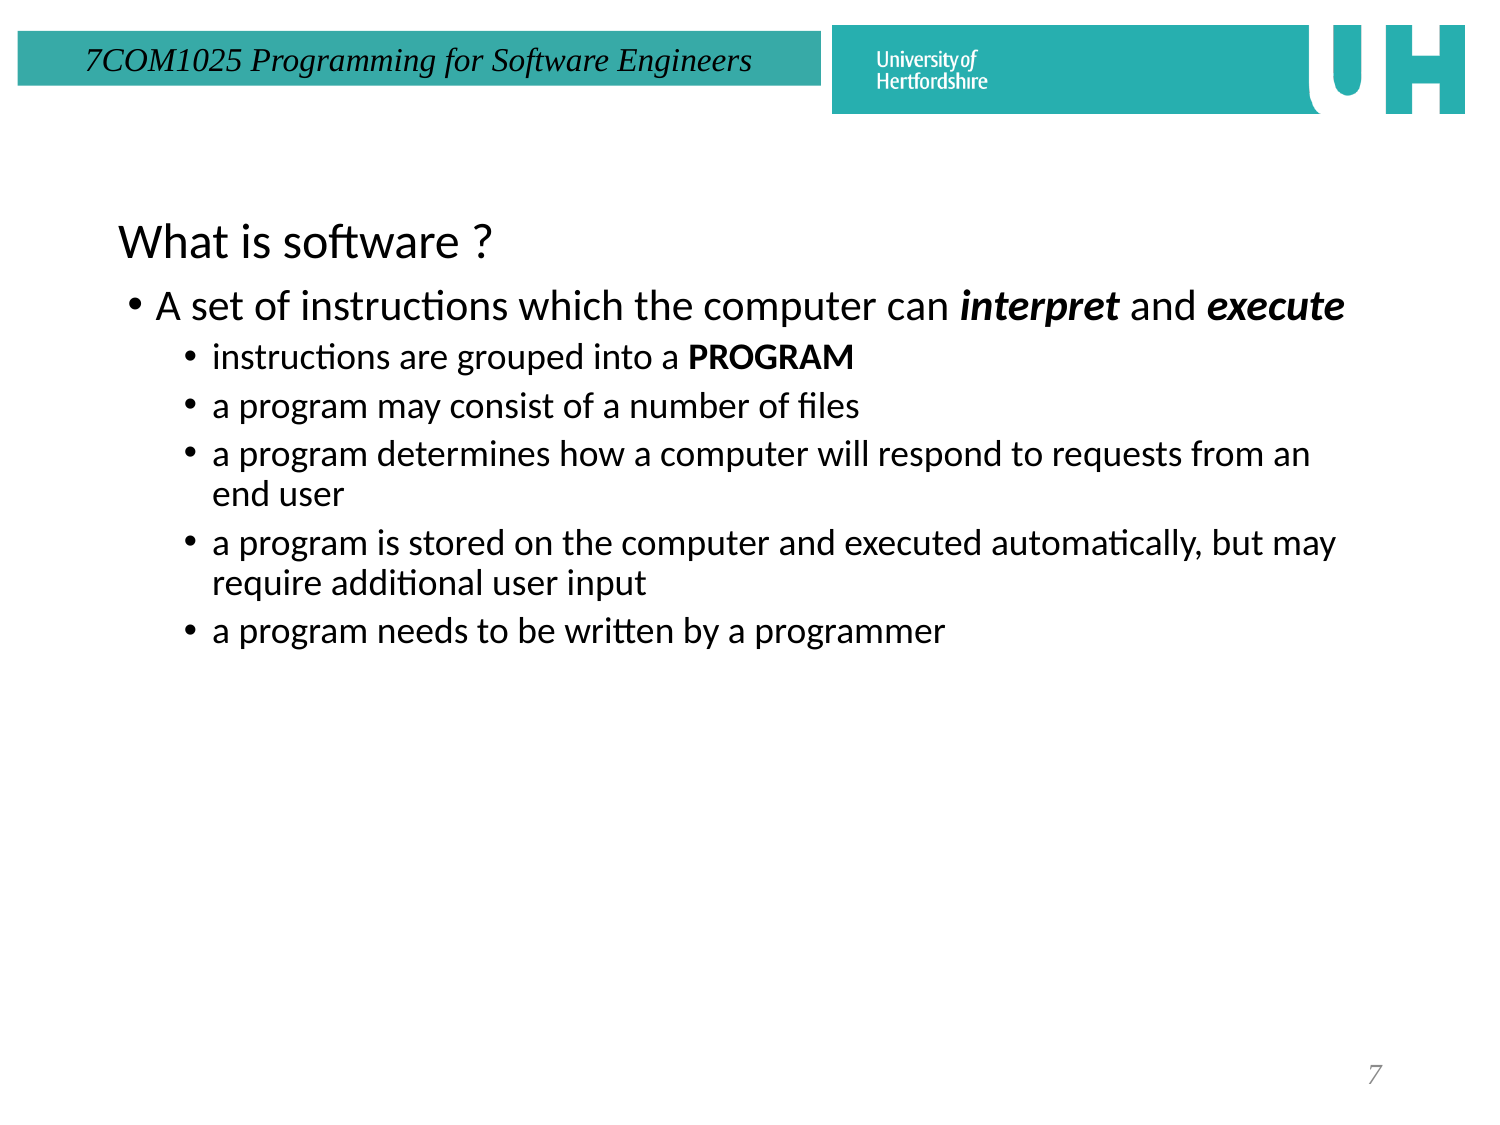

What is software ?
A set of instructions which the computer can interpret and execute
instructions are grouped into a PROGRAM
a program may consist of a number of files
a program determines how a computer will respond to requests from an end user
a program is stored on the computer and executed automatically, but may require additional user input
a program needs to be written by a programmer
7